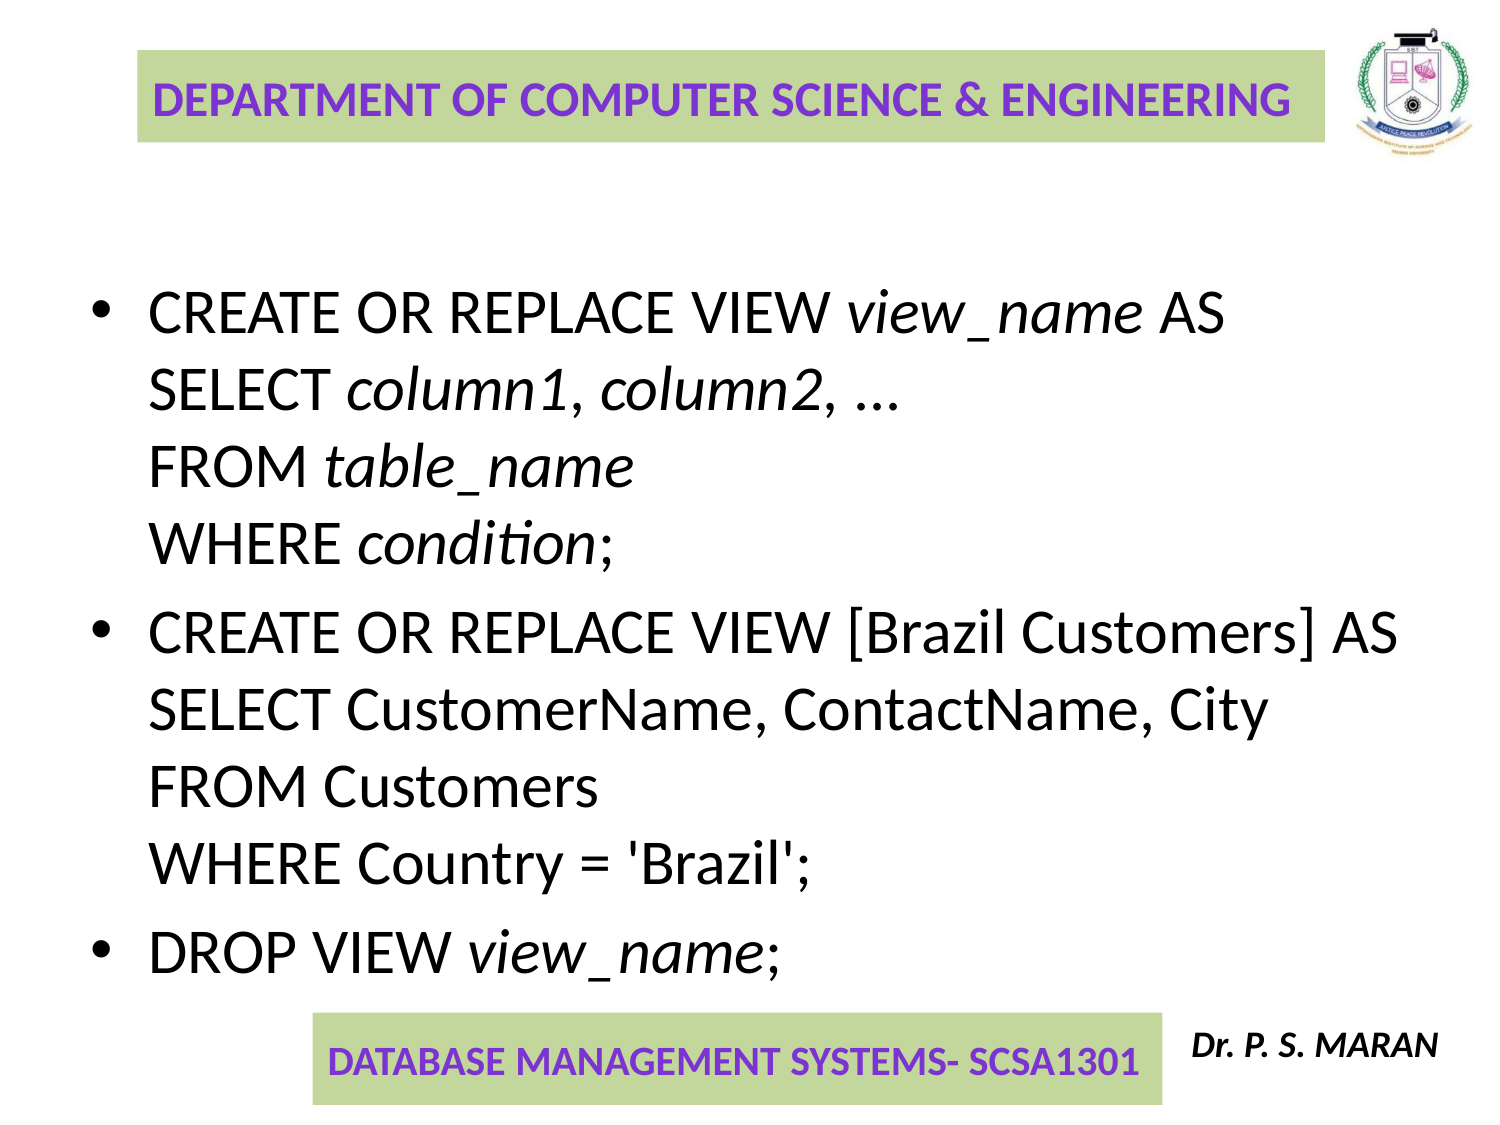

CREATE OR REPLACE VIEW view_name AS
SELECT column1, column2, ...
FROM table_name
WHERE condition;
CREATE OR REPLACE VIEW [Brazil Customers] AS
SELECT CustomerName, ContactName, City
FROM Customers
WHERE Country = 'Brazil';
DROP VIEW view_name;